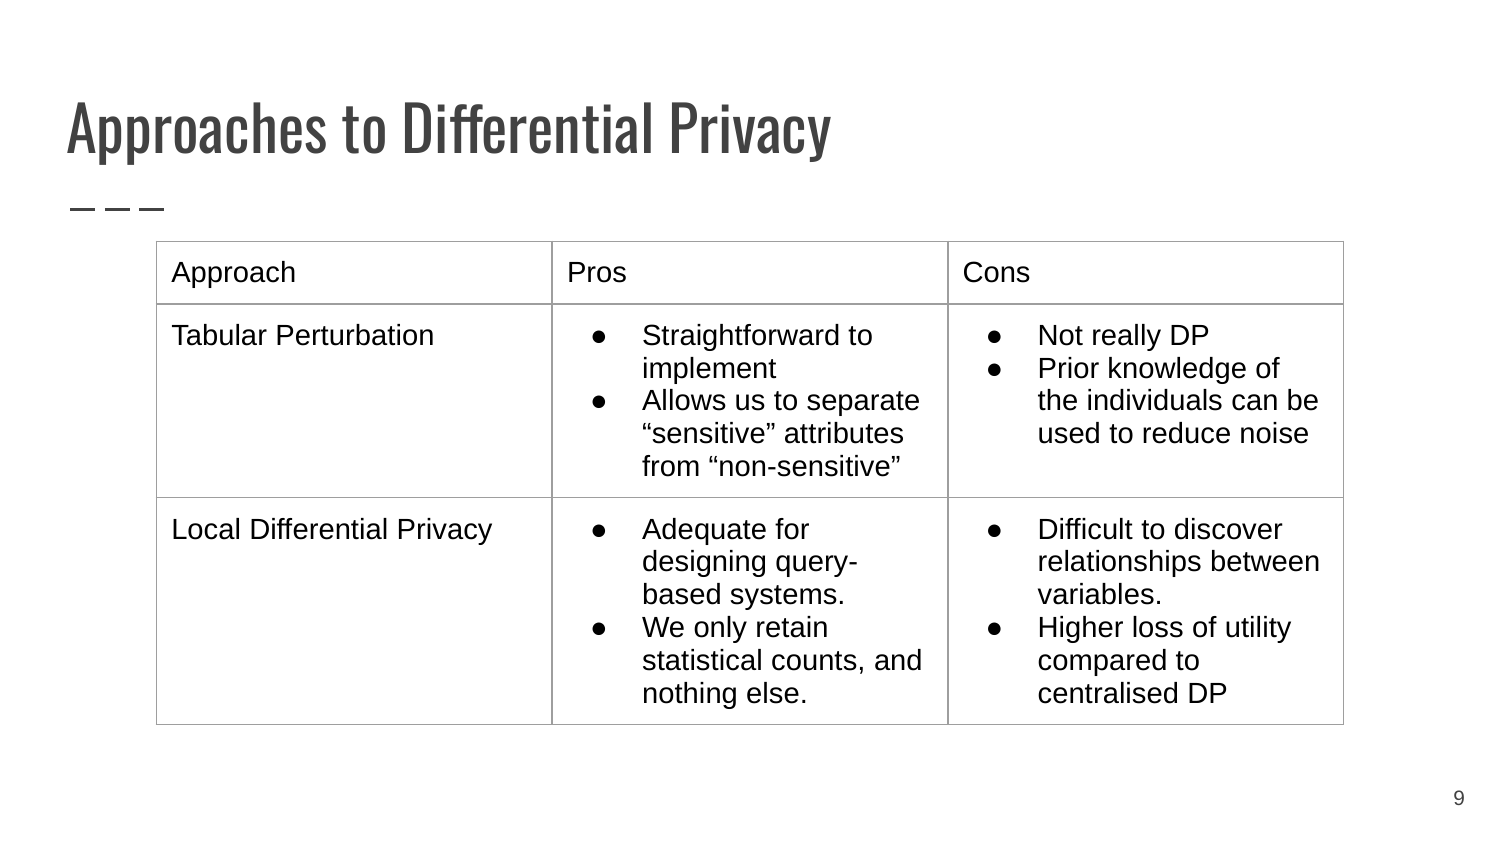

# Approaches to Differential Privacy
| Approach | Pros | Cons |
| --- | --- | --- |
| Tabular Perturbation | Straightforward to implement Allows us to separate “sensitive” attributes from “non-sensitive” | Not really DP Prior knowledge of the individuals can be used to reduce noise |
| Local Differential Privacy | Adequate for designing query-based systems. We only retain statistical counts, and nothing else. | Difficult to discover relationships between variables. Higher loss of utility compared to centralised DP |
9